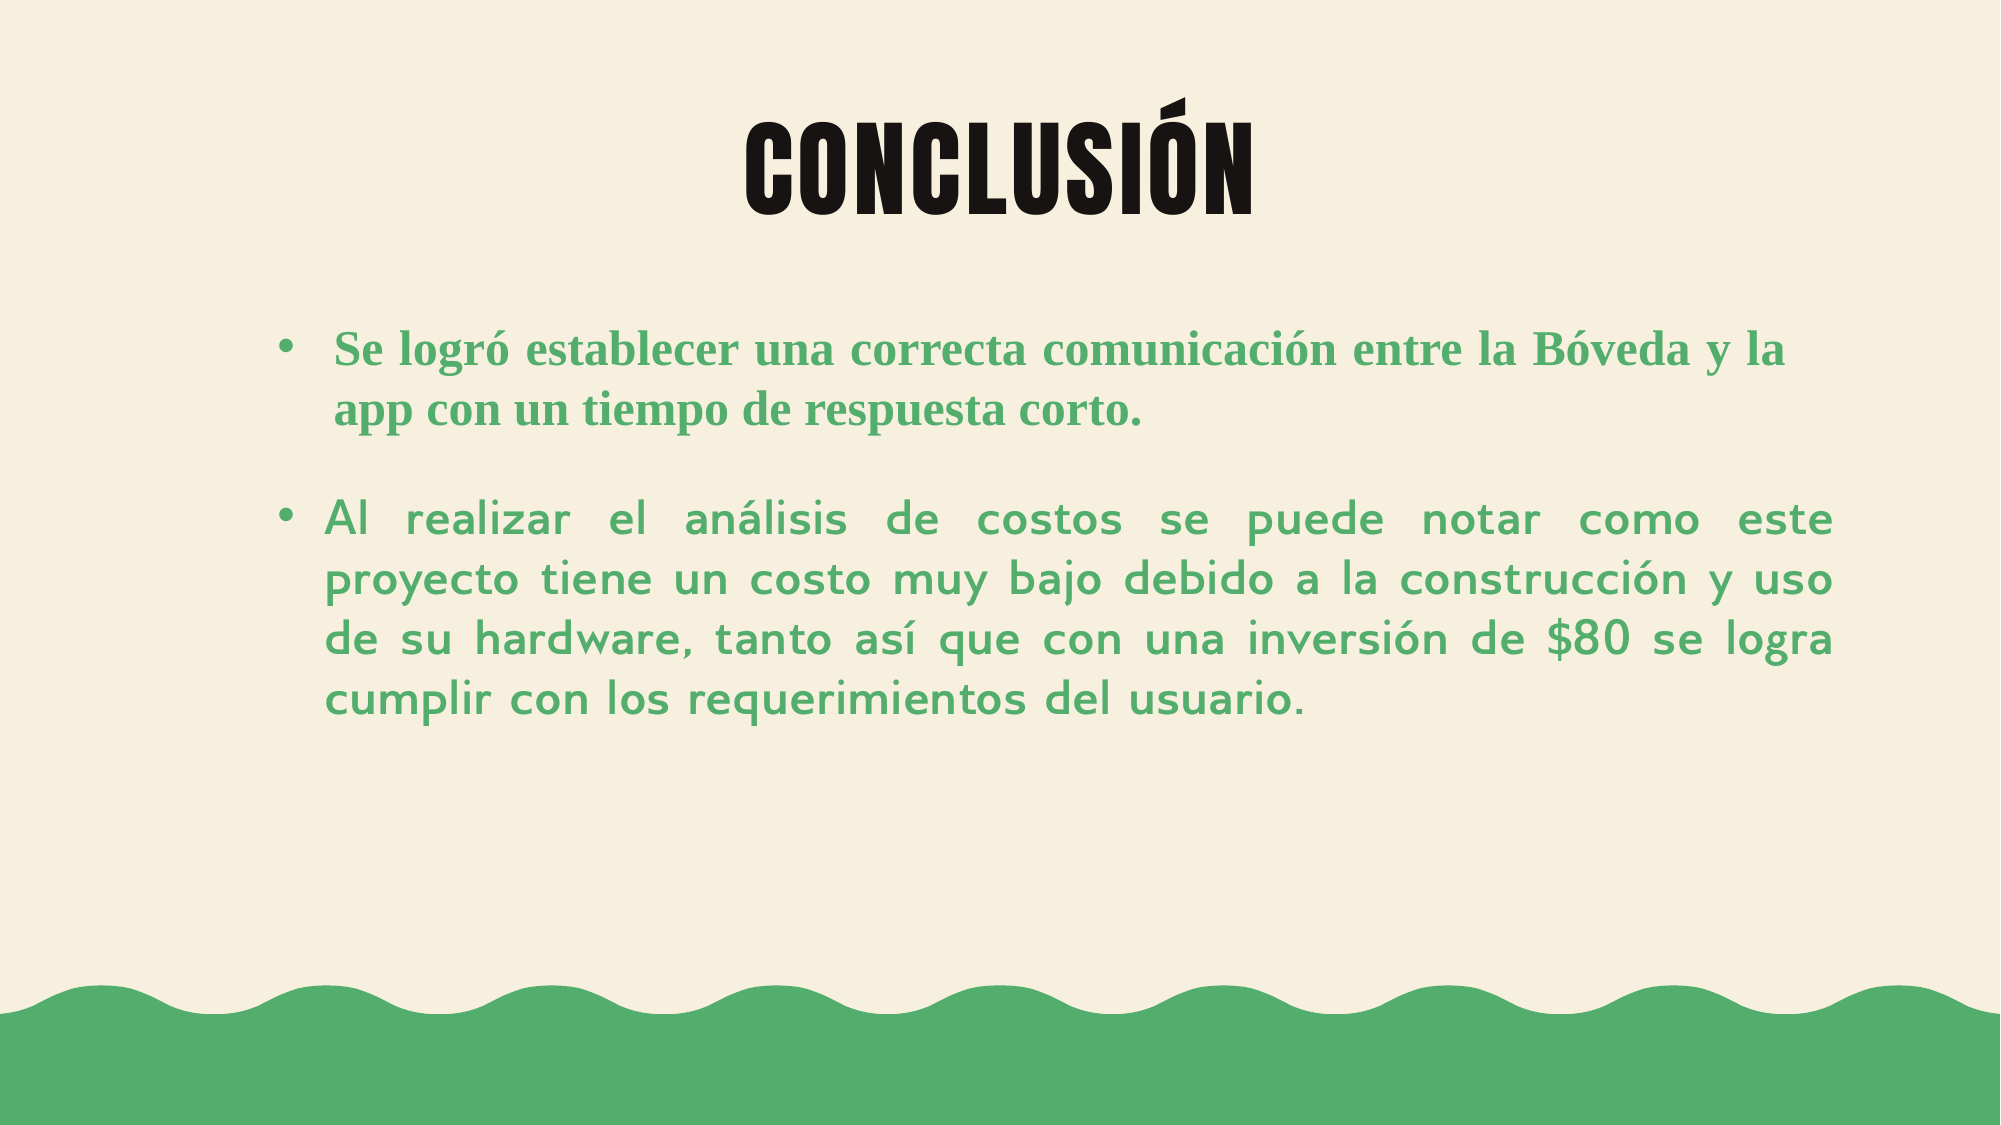

# Conclusión
Se logró establecer una correcta comunicación entre la Bóveda y la app con un tiempo de respuesta corto.
Al realizar el análisis de costos se puede notar como este proyecto tiene un costo muy bajo debido a la construcción y uso de su hardware, tanto así que con una inversión de $80 se logra cumplir con los requerimientos del usuario.